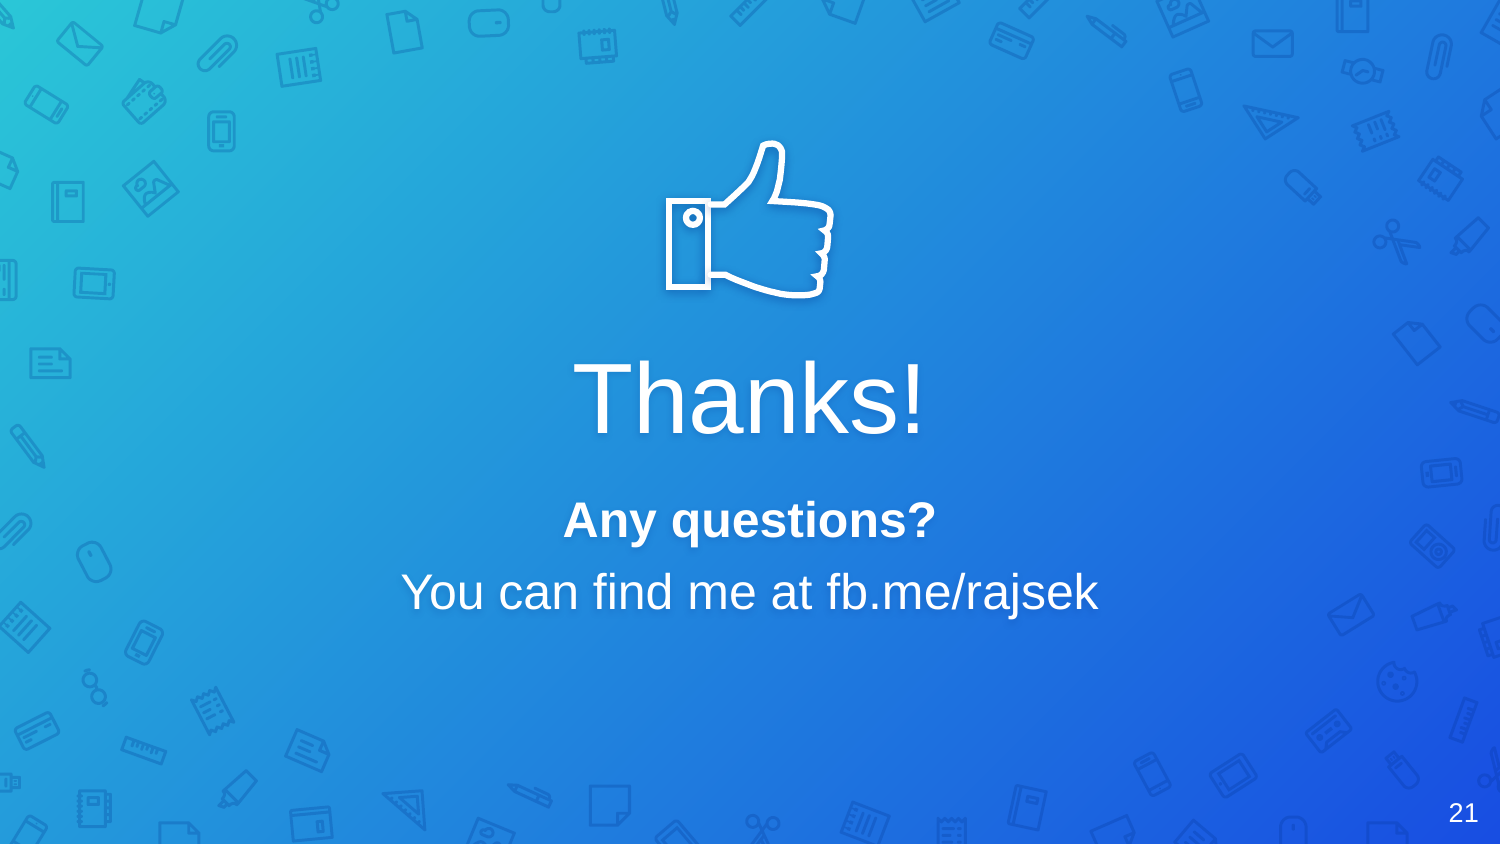

Thanks!
Any questions?
You can find me at fb.me/rajsek
21